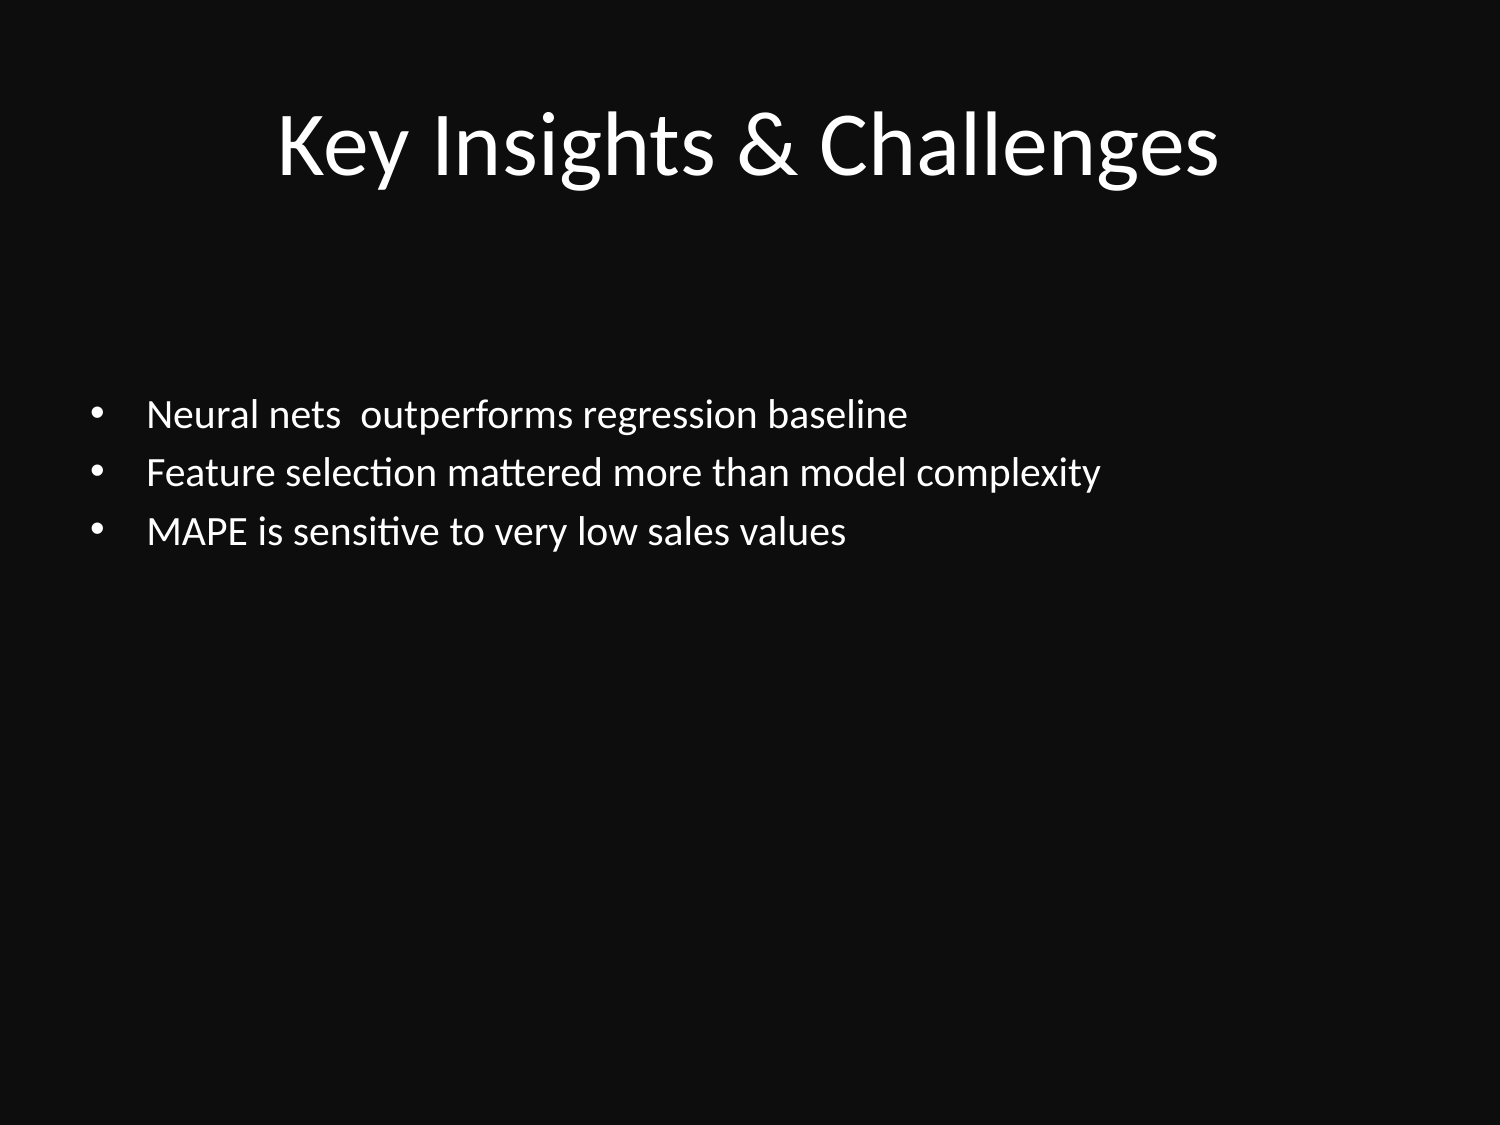

# Key Insights & Challenges

Neural nets  outperforms regression baseline
Feature selection mattered more than model complexity
MAPE is sensitive to very low sales values